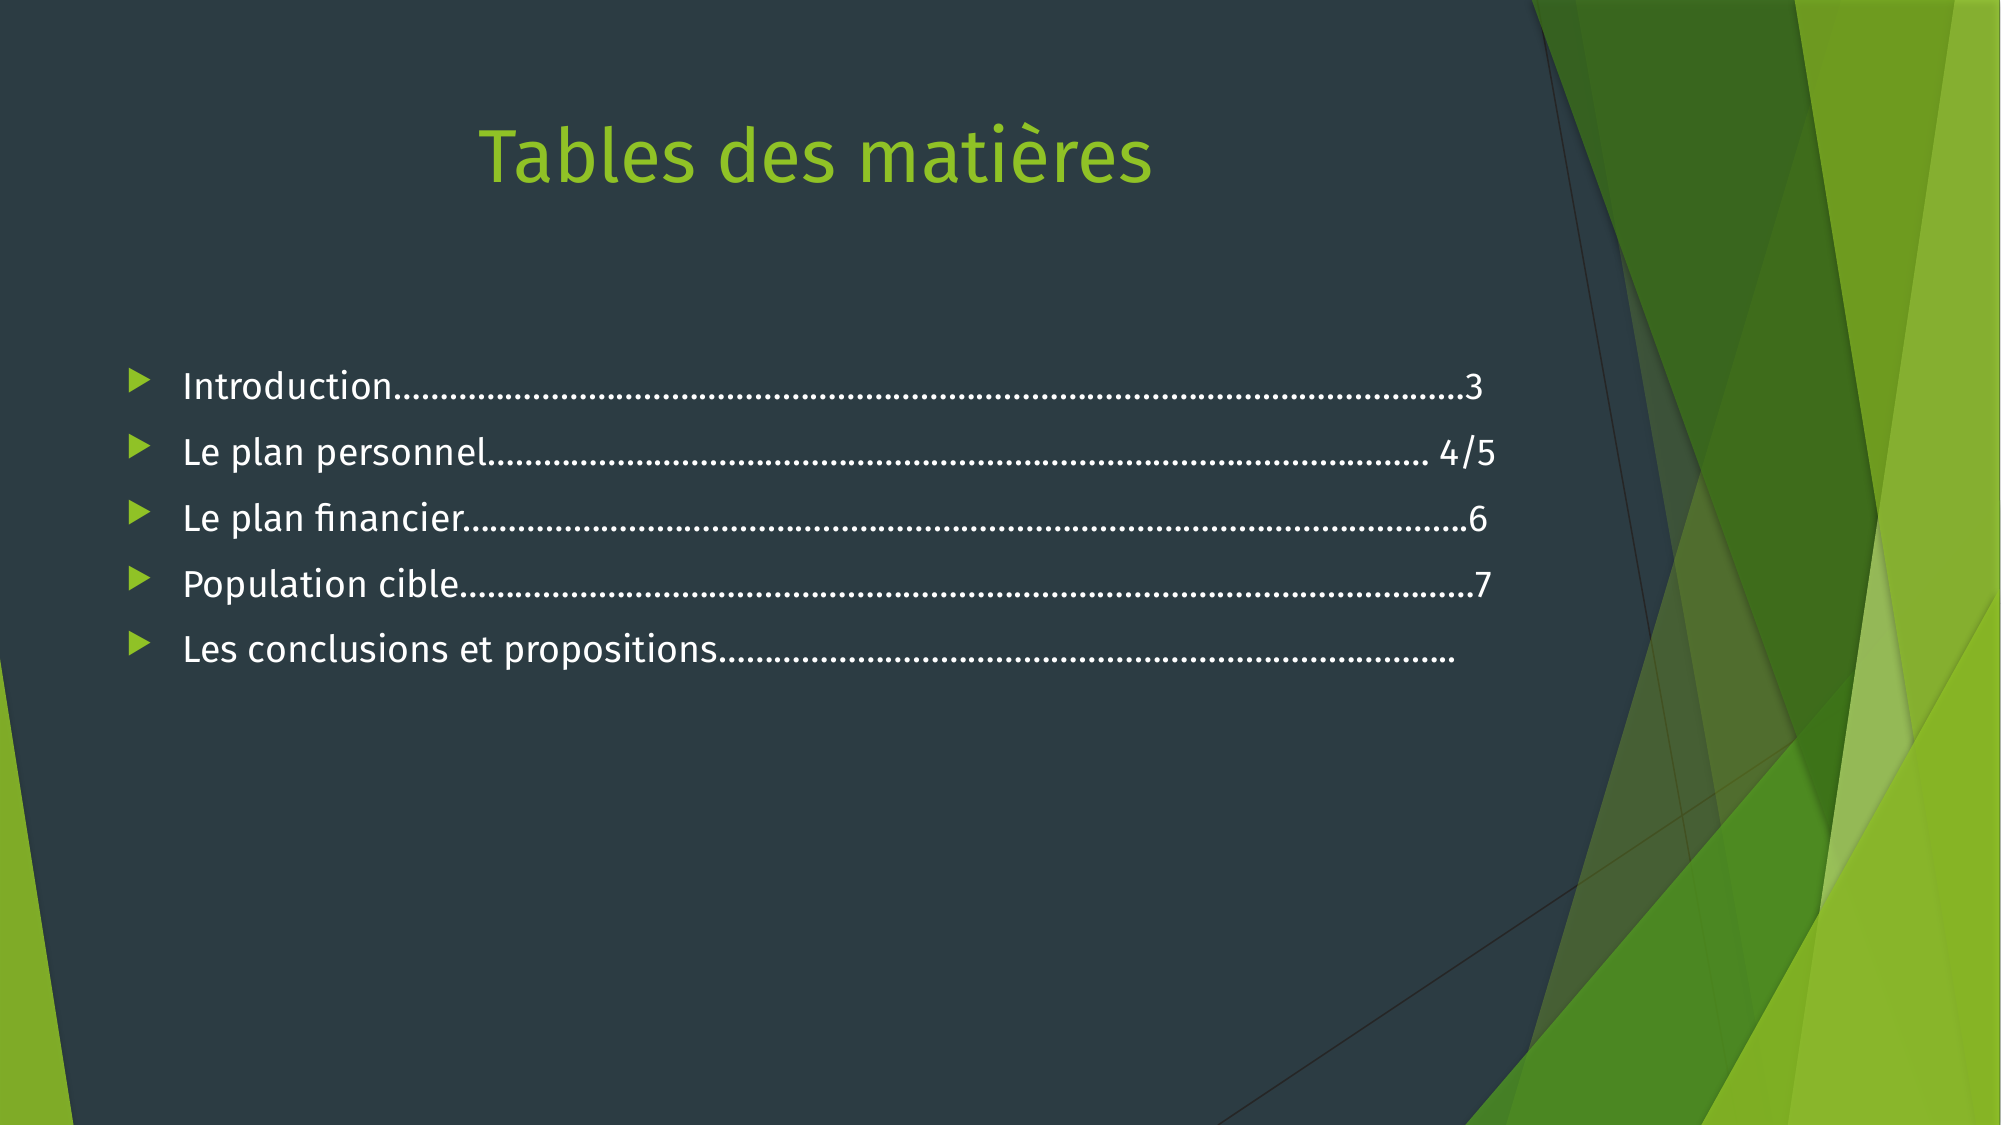

# Tables des matières
Introduction…………………………………………………………………………………..…………………3
Le plan personnel………………………………………………………………………………………… 4/5
Le plan financier……………………………………………………………………………………………….6
Population cible…………………………………………………………………….……………….…………7
Les conclusions et propositions……………………………………………………………………..